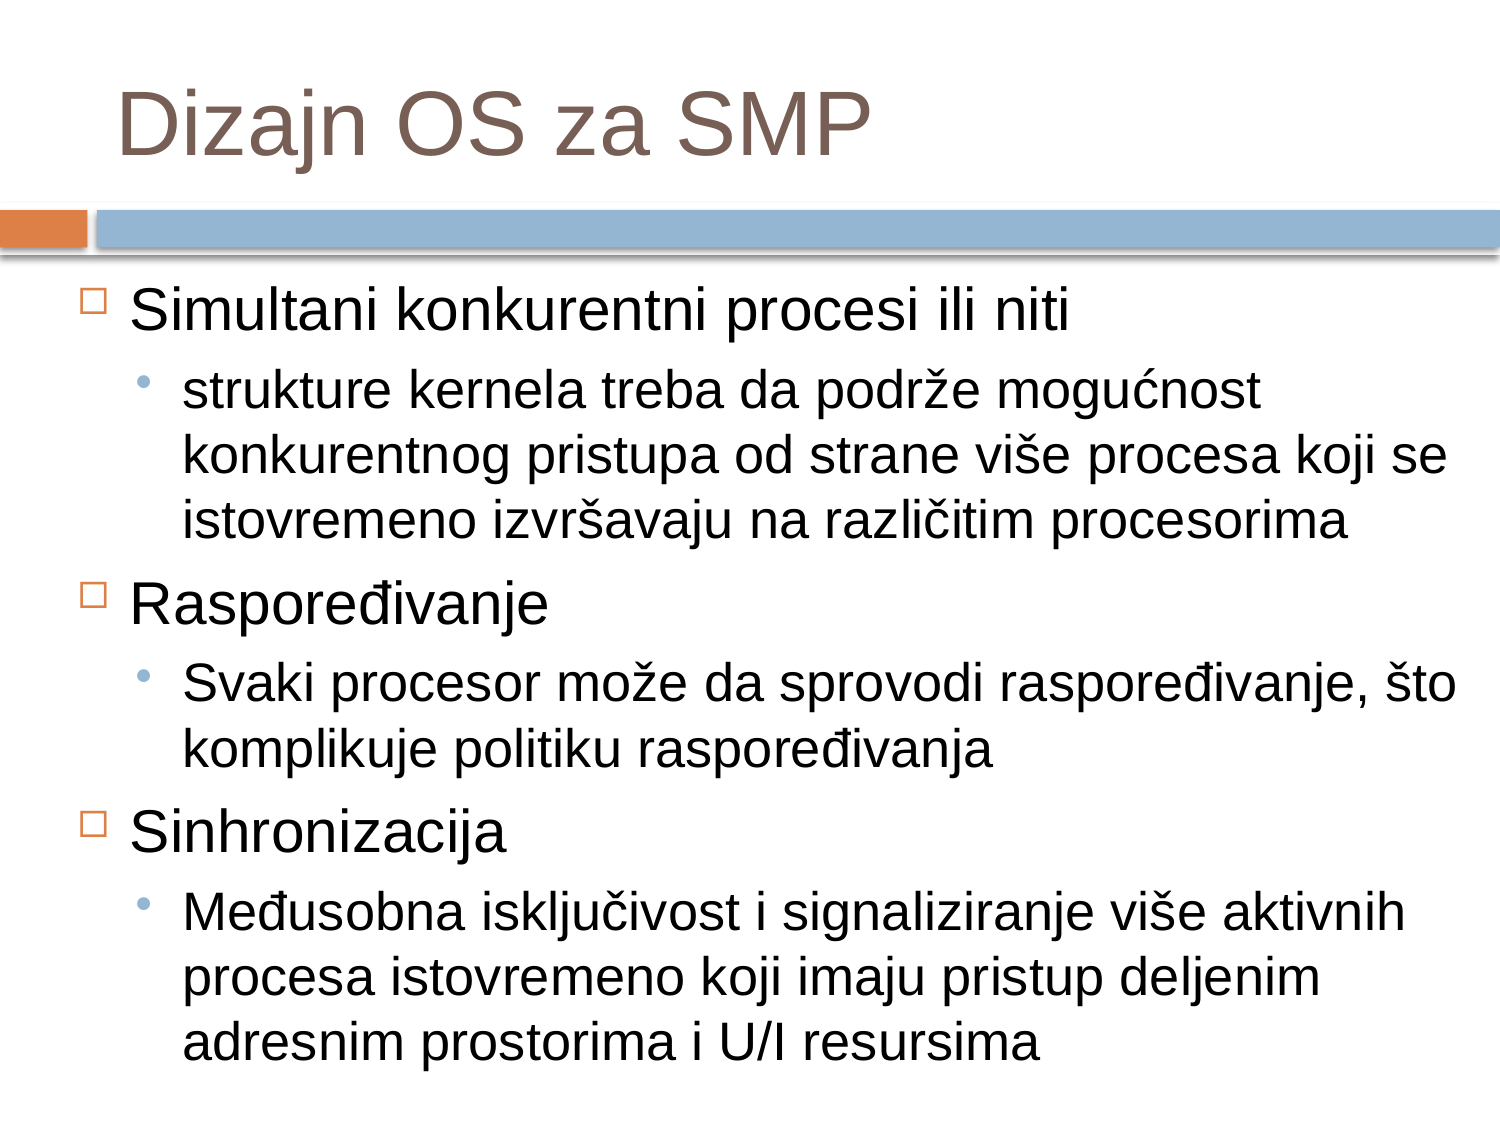

# Dizajn OS za SMP
Simultani konkurentni procesi ili niti
strukture kernela treba da podrže mogućnost konkurentnog pristupa od strane više procesa koji se istovremeno izvršavaju na različitim procesorima
Raspoređivanje
Svaki procesor može da sprovodi raspoređivanje, što komplikuje politiku raspoređivanja
Sinhronizacija
Međusobna isključivost i signaliziranje više aktivnih procesa istovremeno koji imaju pristup deljenim adresnim prostorima i U/I resursima